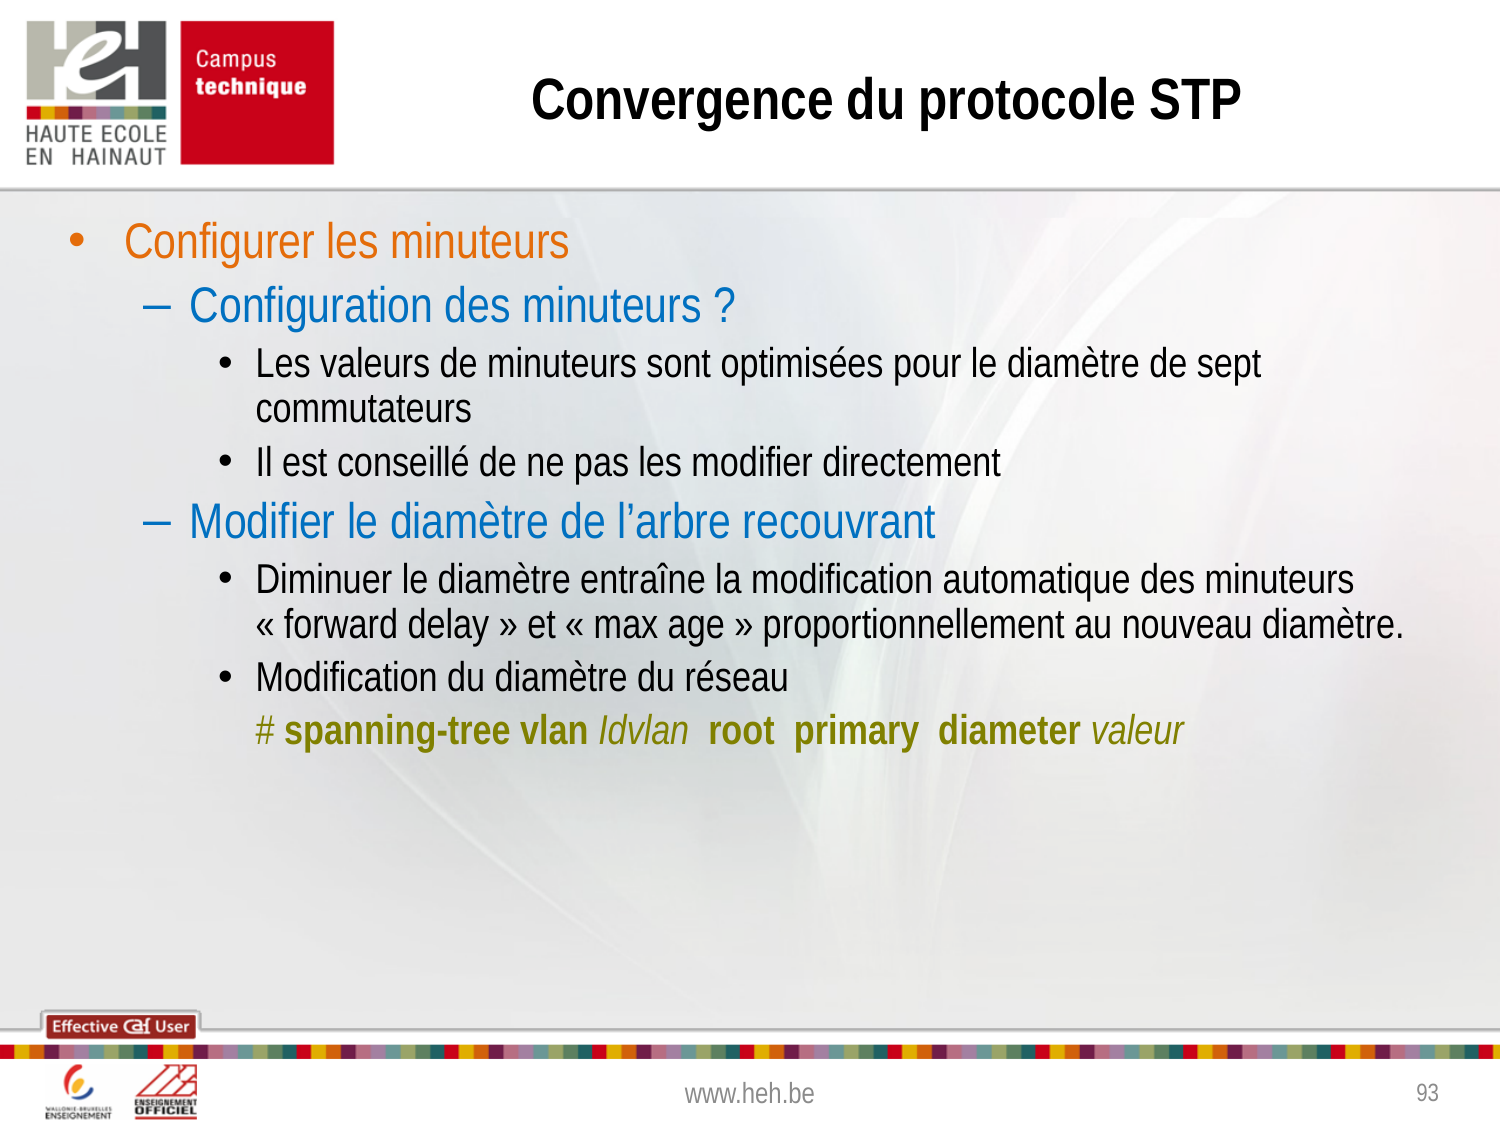

# Convergence du protocole STP
Configurer les minuteurs
Configuration des minuteurs ?
Les valeurs de minuteurs sont optimisées pour le diamètre de sept commutateurs
Il est conseillé de ne pas les modifier directement
Modifier le diamètre de l’arbre recouvrant
Diminuer le diamètre entraîne la modification automatique des minuteurs « forward delay » et « max age » proportionnellement au nouveau diamètre.
Modification du diamètre du réseau
	# spanning-tree vlan Idvlan  root  primary  diameter valeur
www.heh.be
93